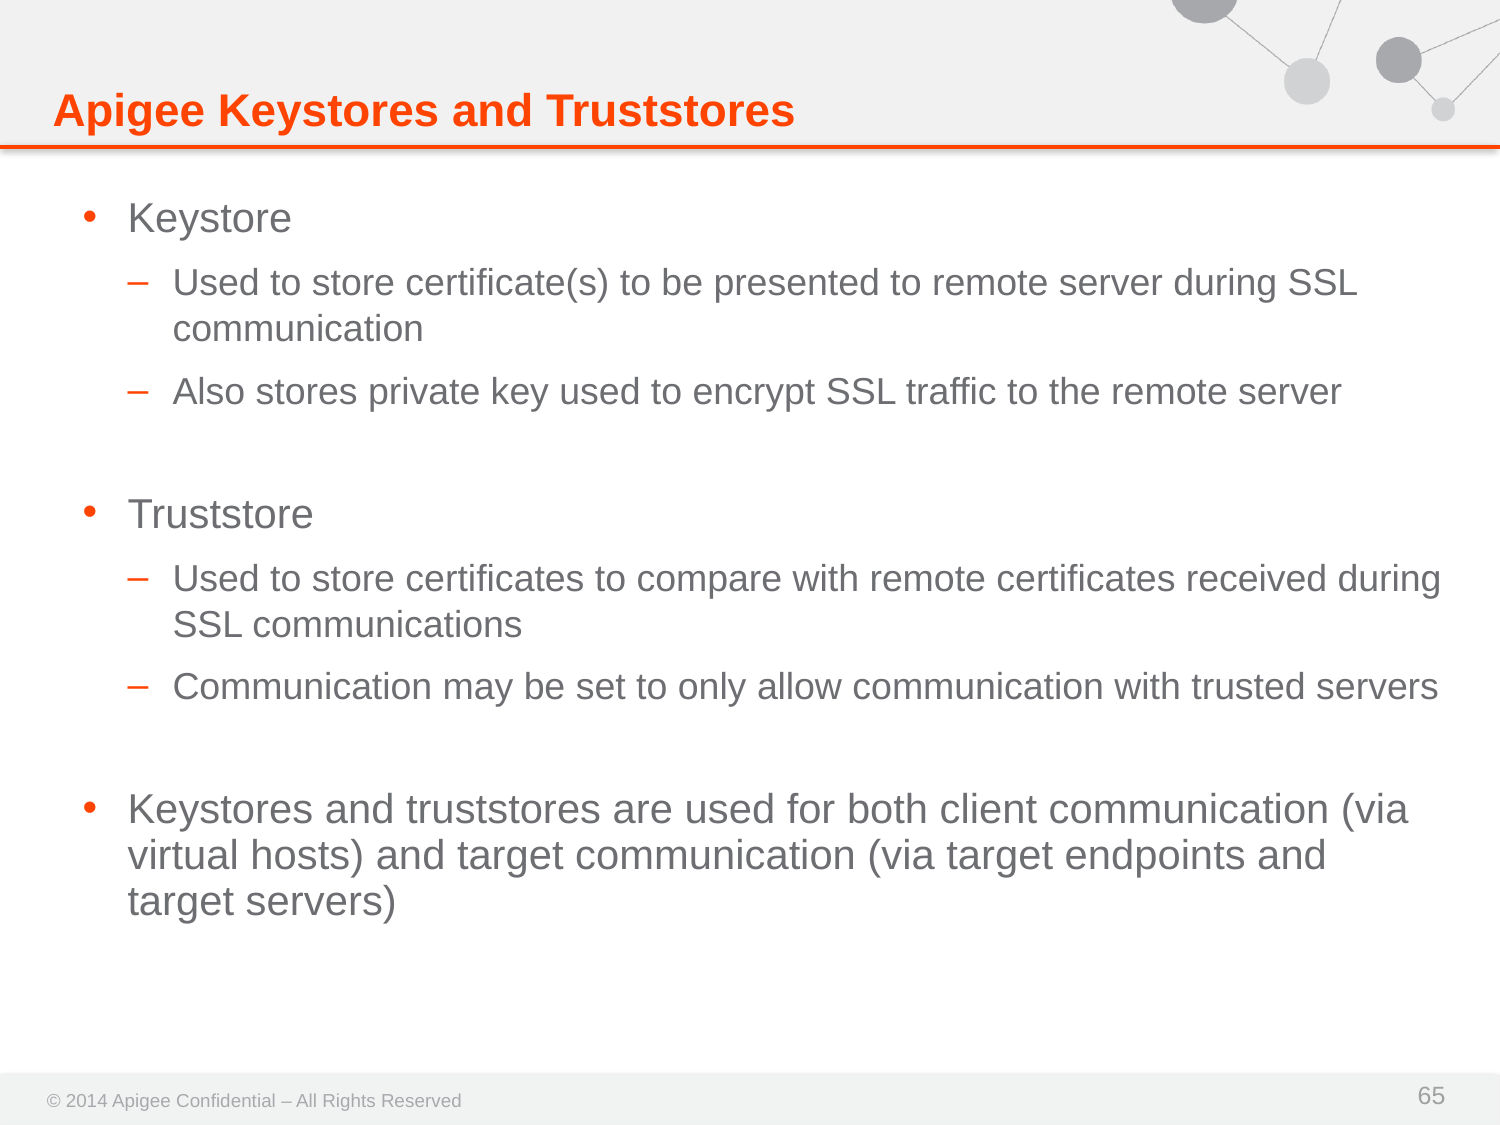

# Apigee Keystores and Truststores
Keystore
Used to store certificate(s) to be presented to remote server during SSL communication
Also stores private key used to encrypt SSL traffic to the remote server

Truststore
Used to store certificates to compare with remote certificates received during SSL communications
Communication may be set to only allow communication with trusted servers

Keystores and truststores are used for both client communication (via virtual hosts) and target communication (via target endpoints and target servers)
65